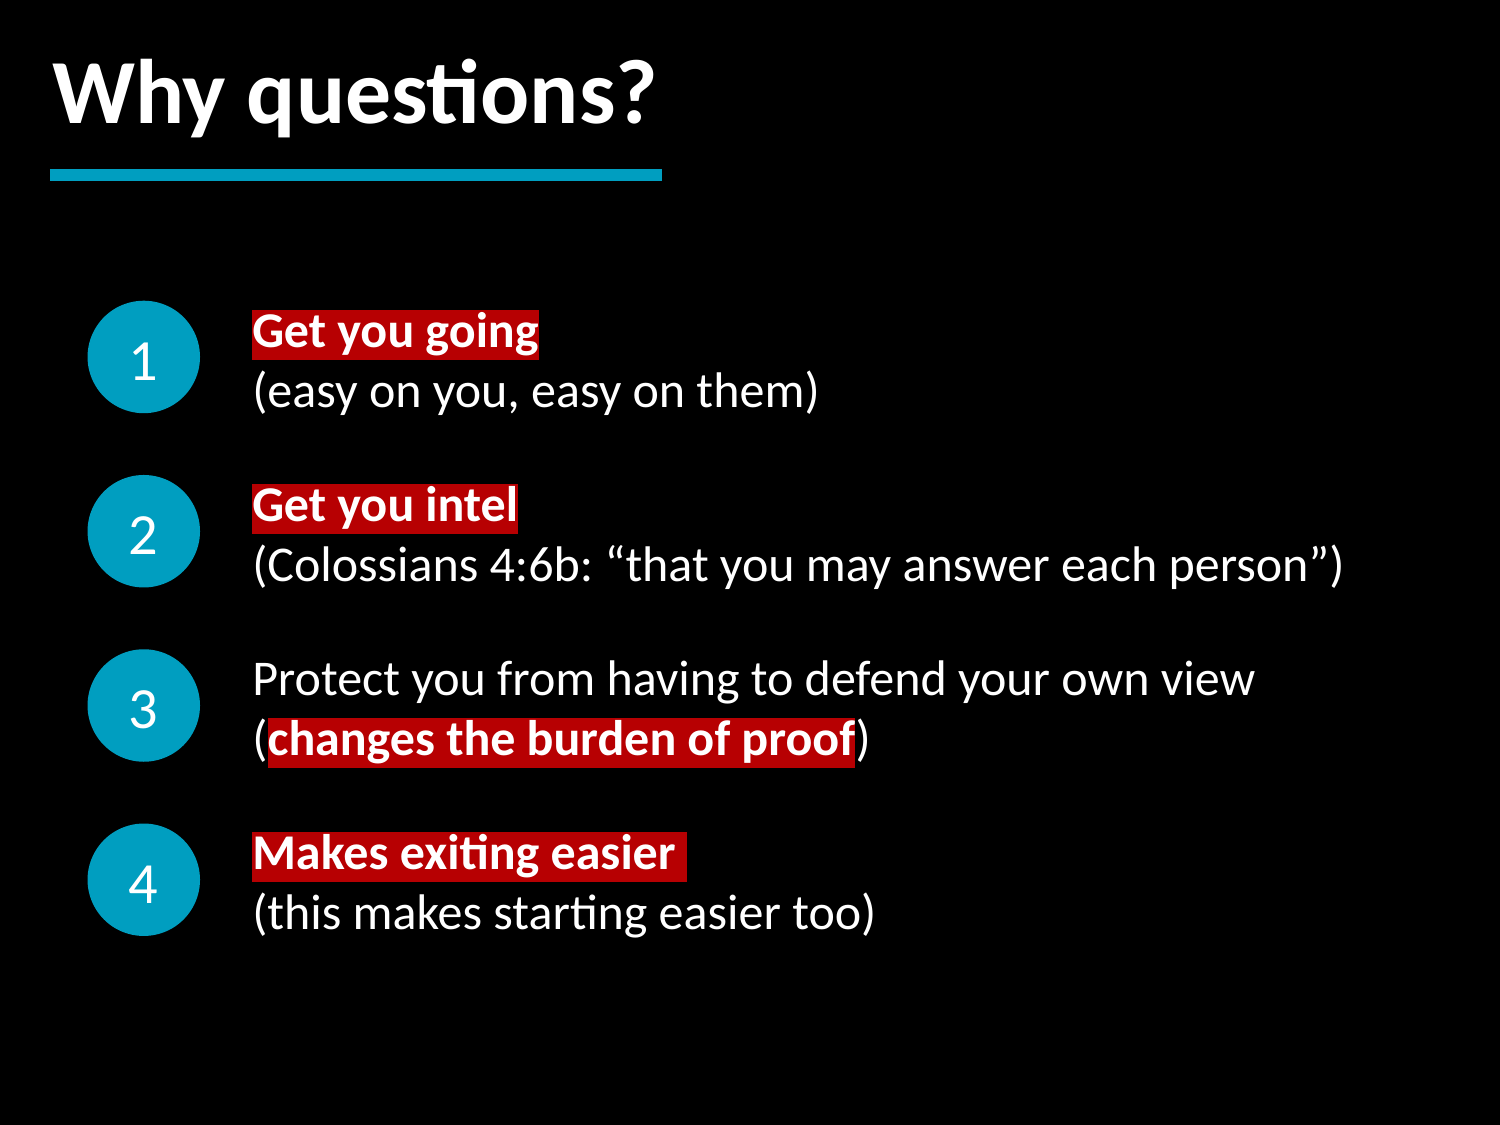

Why questions?
1
Get you going
(easy on you, easy on them)
2
Get you intel
(Colossians 4:6b: “that you may answer each person”)
3
Protect you from having to defend your own view (changes the burden of proof)
4
Makes exiting easier
(this makes starting easier too)